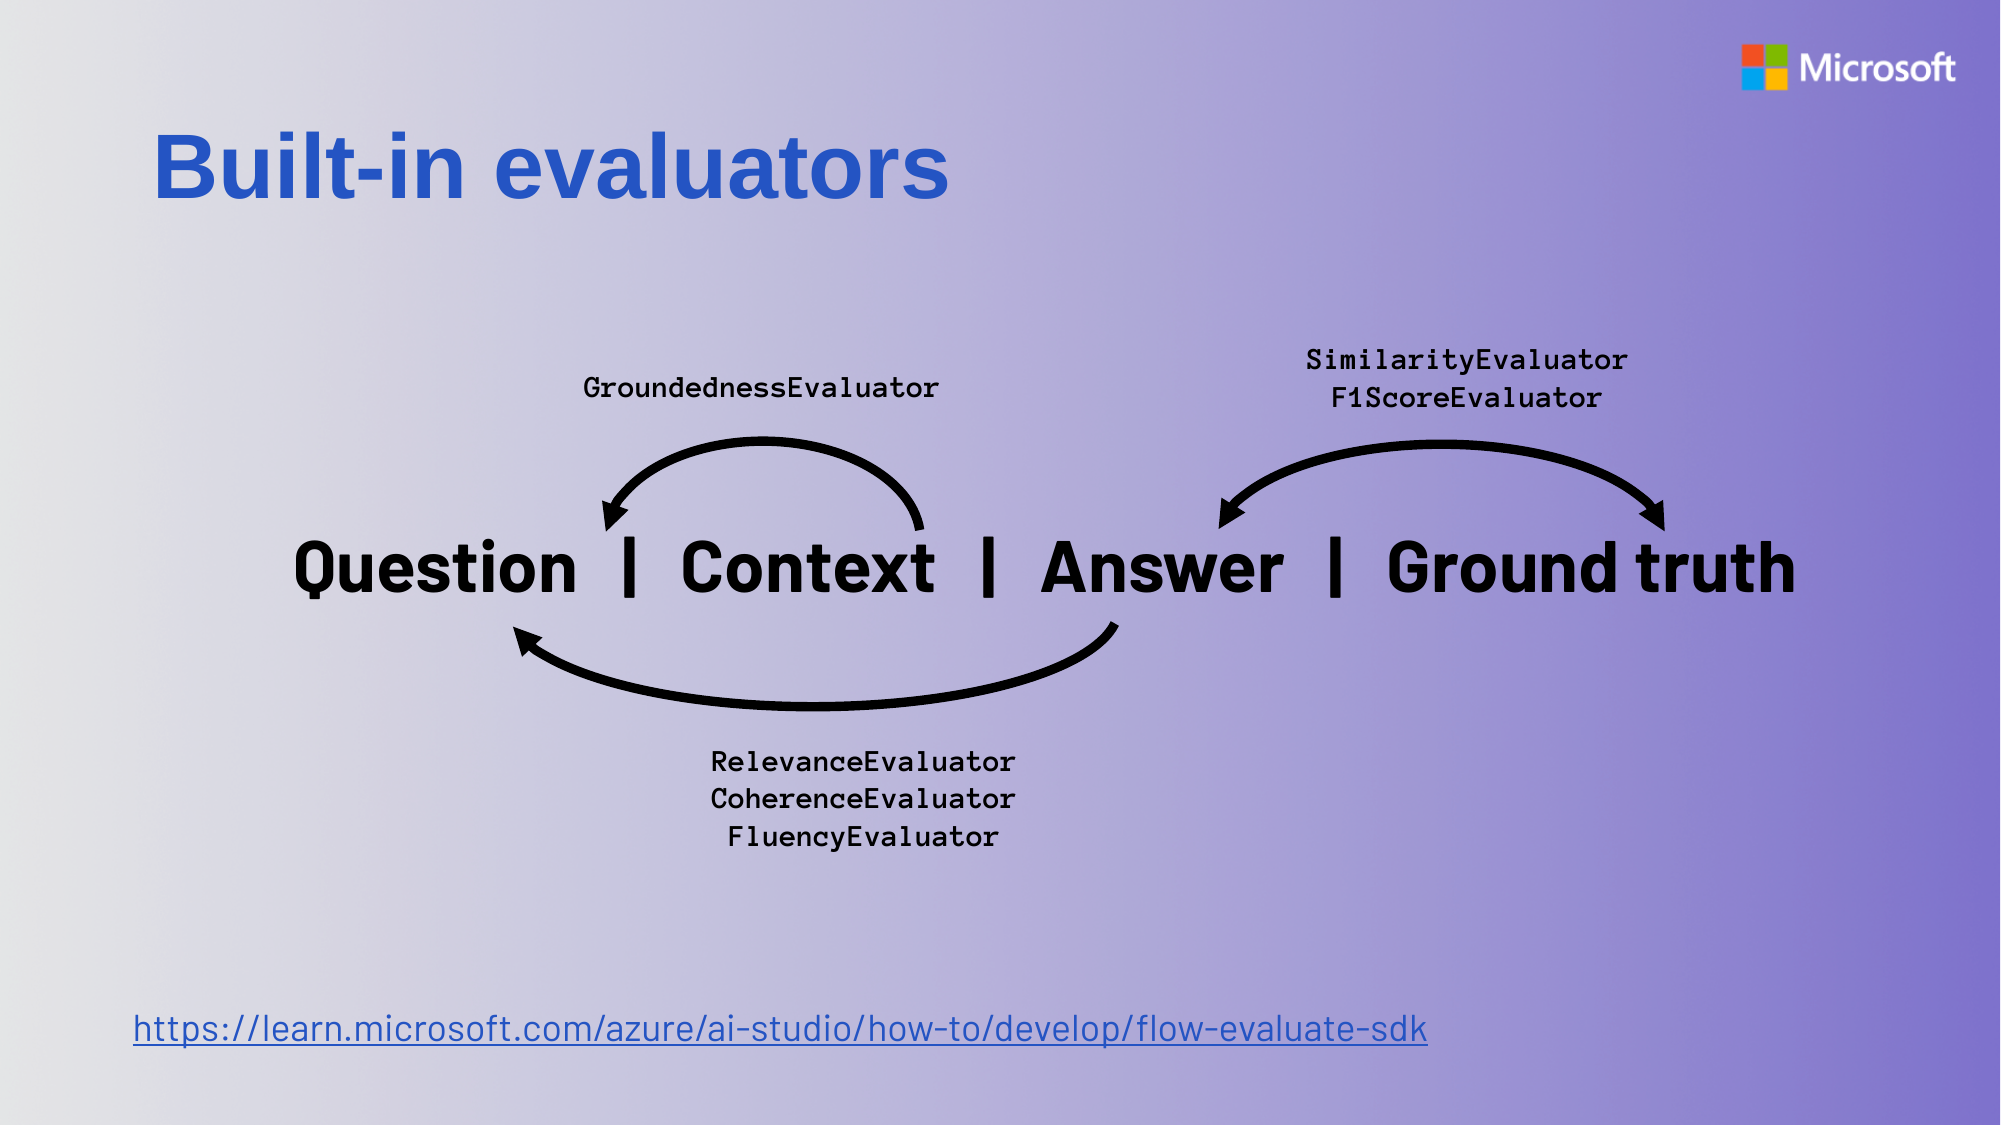

# Built-in evaluators
SimilarityEvaluator
F1ScoreEvaluator
GroundednessEvaluator

Question   |   Context   |   Answer   |   Ground truth
RelevanceEvaluator
CoherenceEvaluator
FluencyEvaluator
https://learn.microsoft.com/azure/ai-studio/how-to/develop/flow-evaluate-sdk